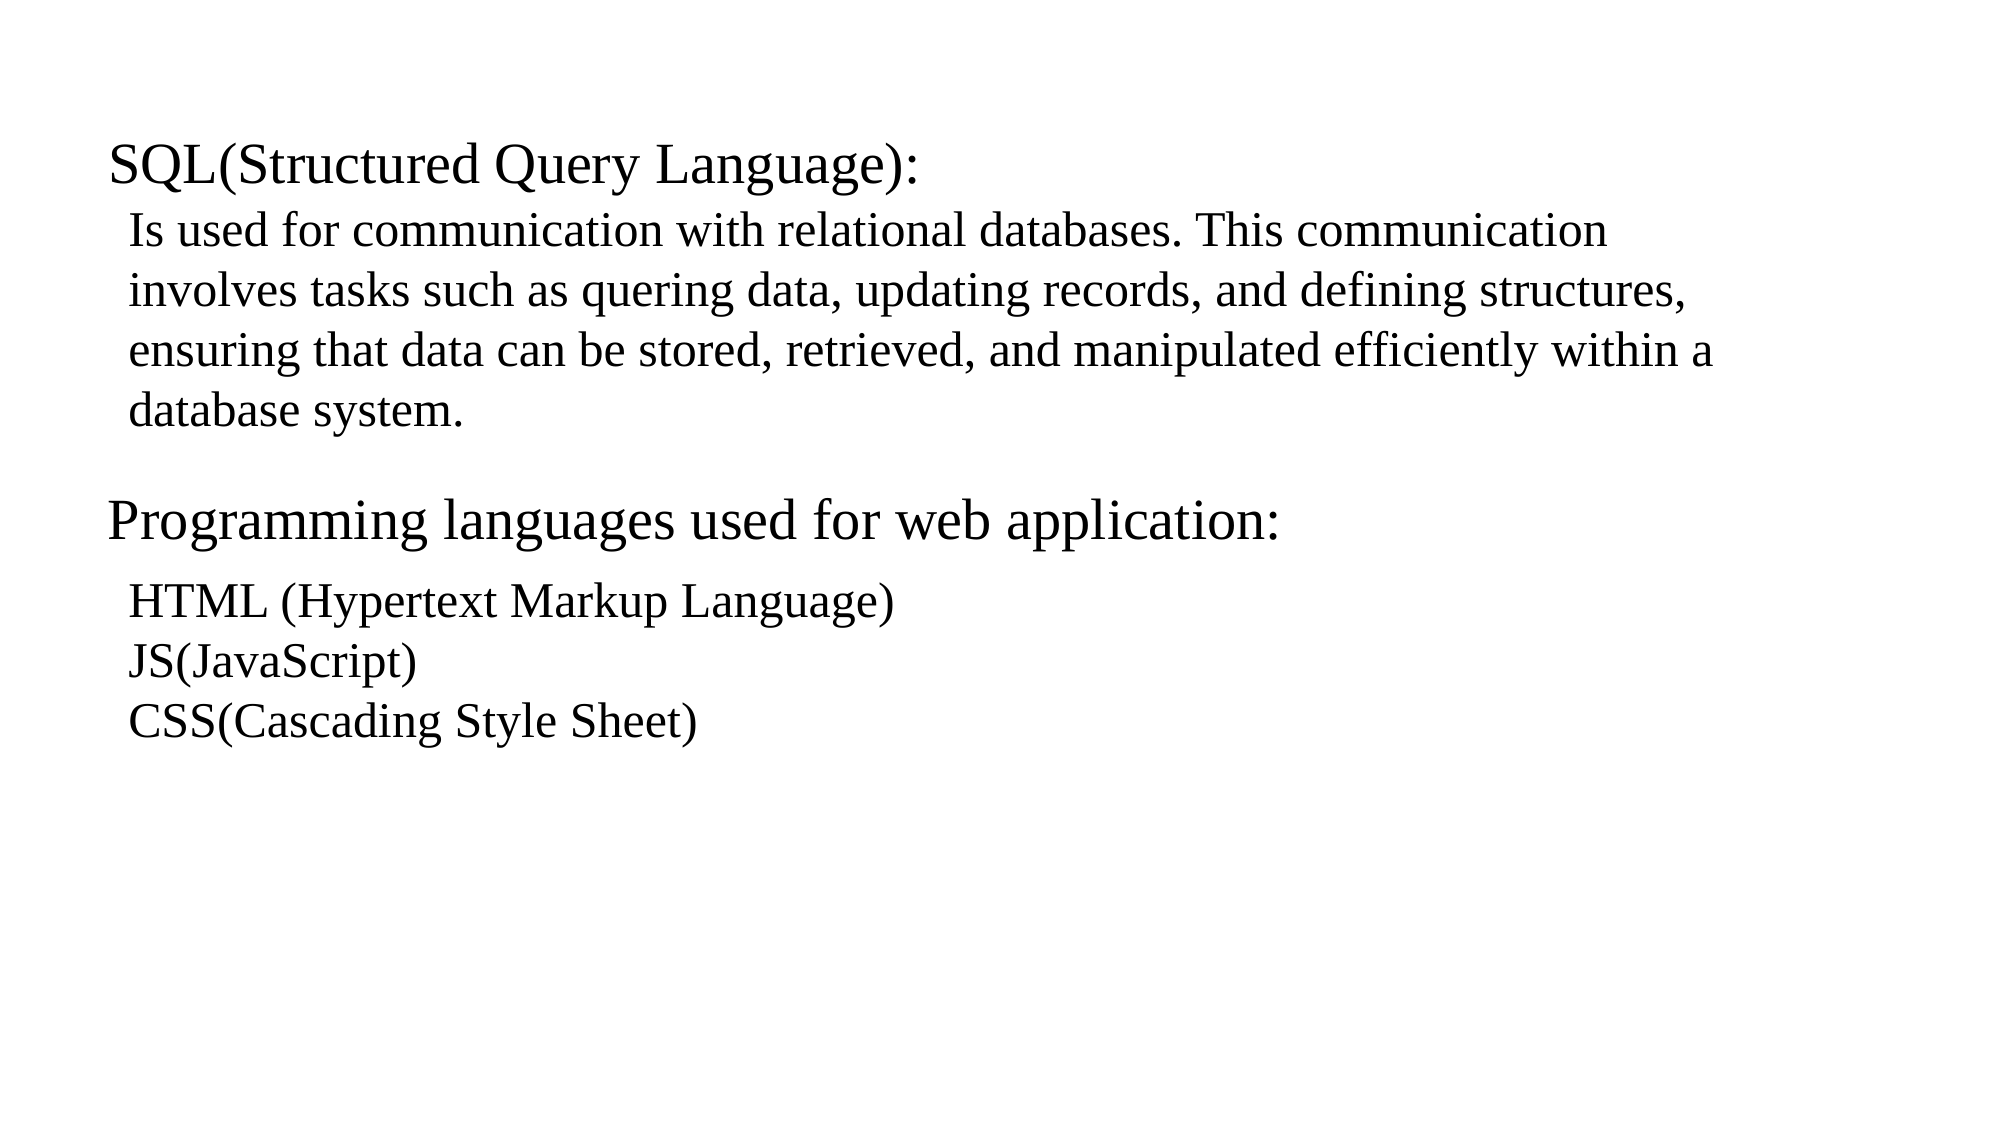

SQL(Structured Query Language):
Is used for communication with relational databases. This communication involves tasks such as quering data, updating records, and defining structures, ensuring that data can be stored, retrieved, and manipulated efficiently within a database system.
Programming languages used for web application:
HTML (Hypertext Markup Language)
JS(JavaScript)
CSS(Cascading Style Sheet)